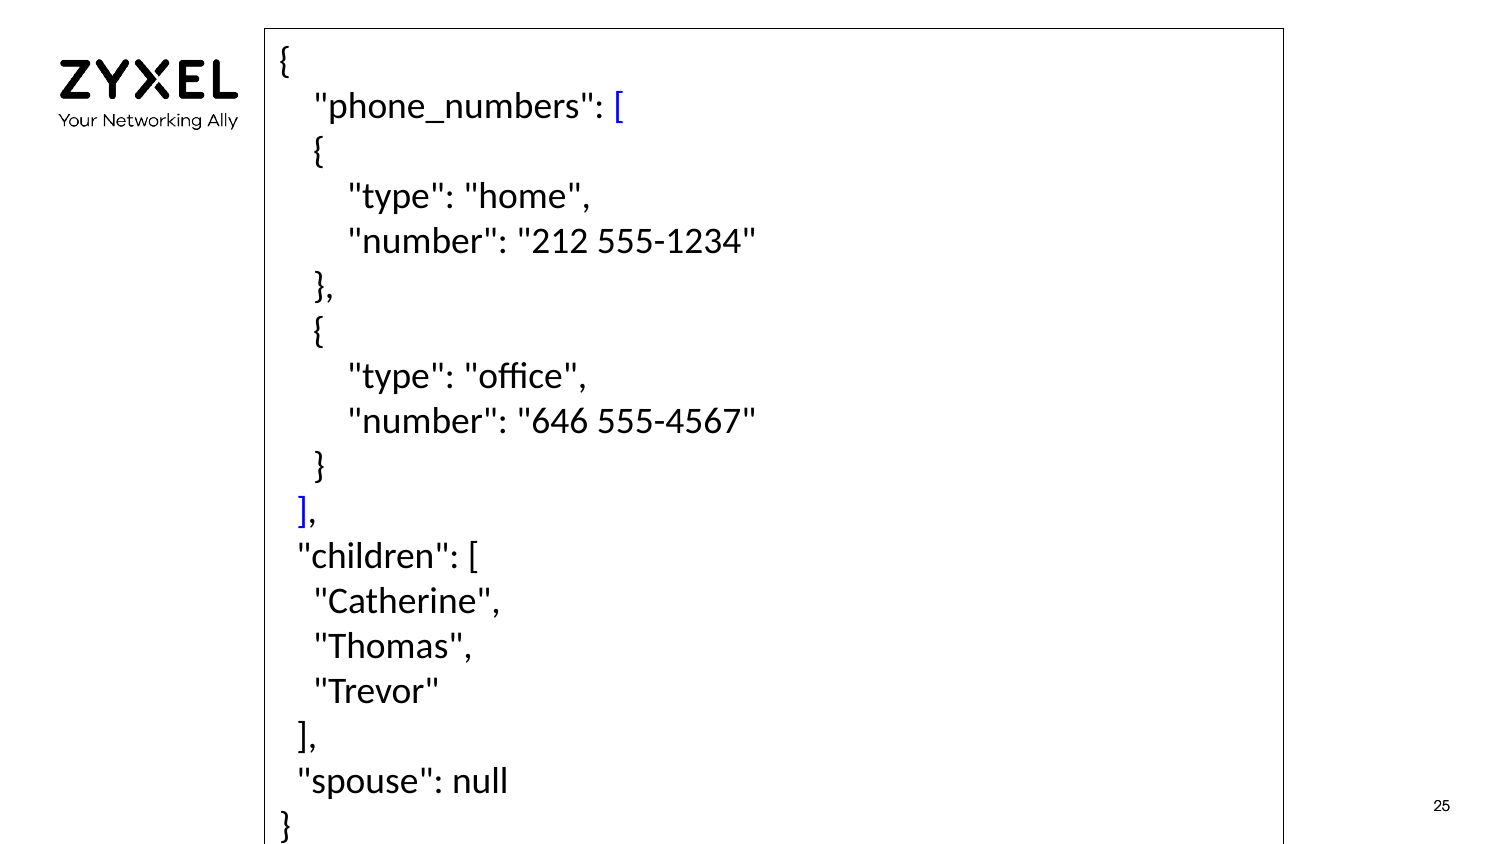

{
    "phone_numbers": [
    {
        "type": "home",
        "number": "212 555-1234"
    },
    {
        "type": "office",
        "number": "646 555-4567"
    }
  ],
  "children": [
    "Catherine",
    "Thomas",
    "Trevor"
  ],
  "spouse": null
}